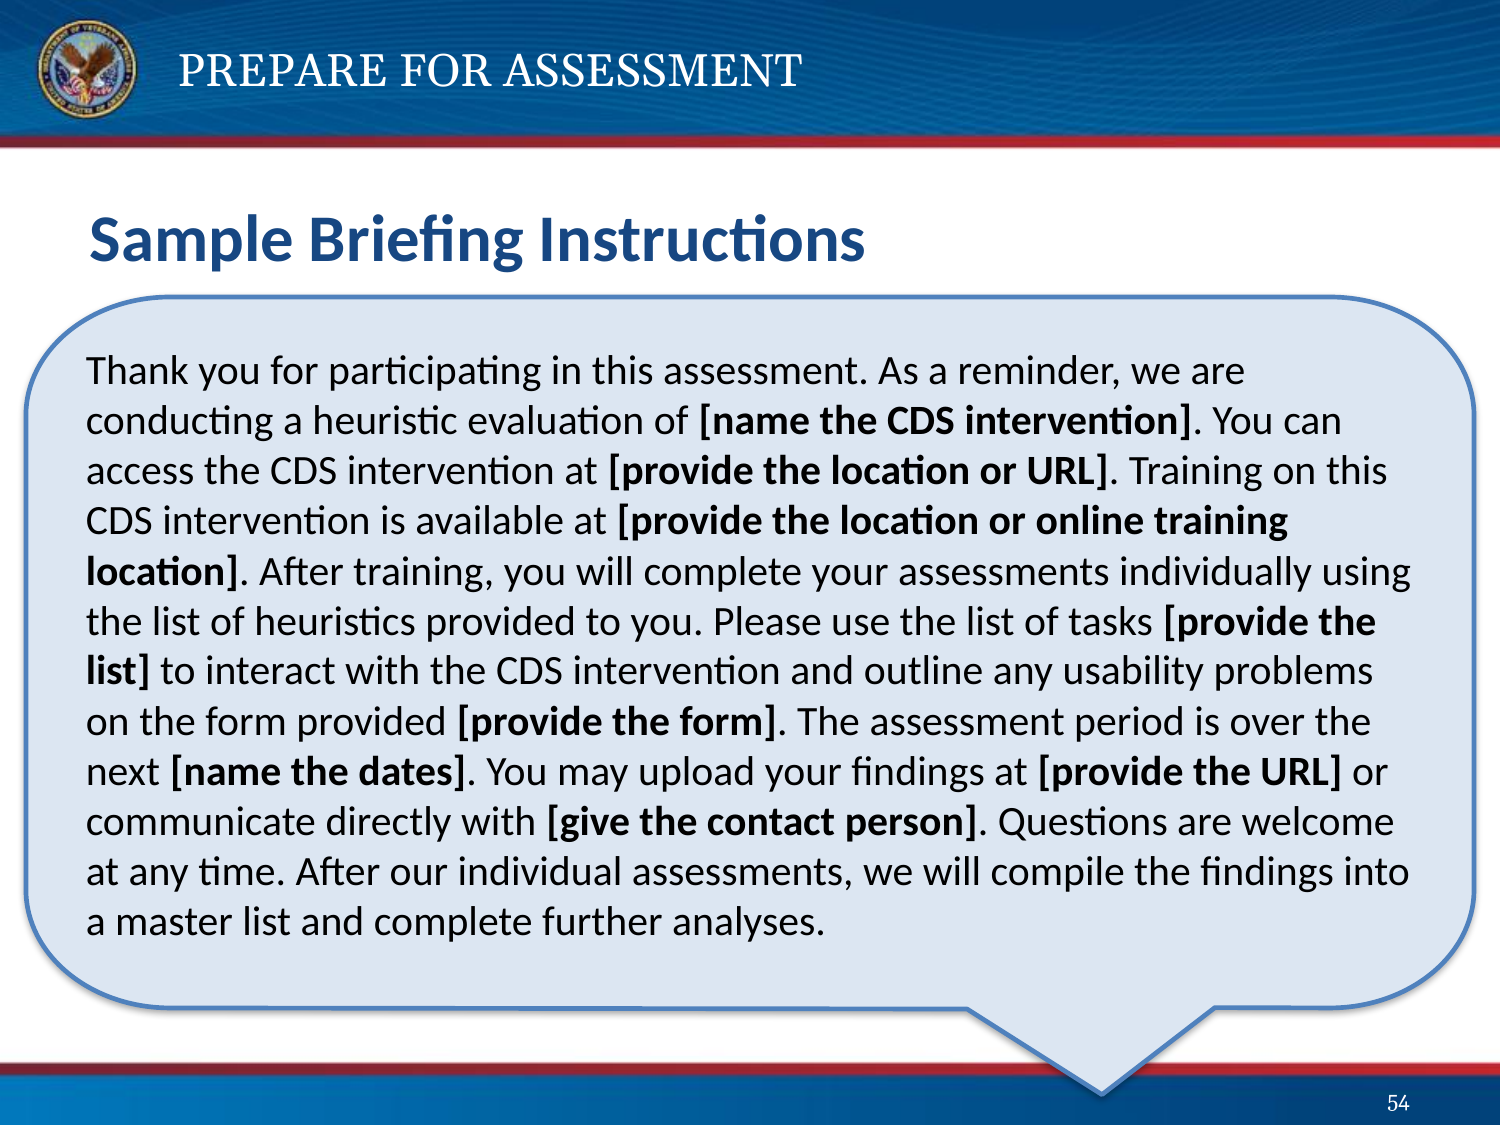

# Prepare for Assessment
Sample Briefing Instructions
Thank you for participating in this assessment. As a reminder, we are conducting a heuristic evaluation of [name the CDS intervention]. You can access the CDS intervention at [provide the location or URL]. Training on this CDS intervention is available at [provide the location or online training location]. After training, you will complete your assessments individually using the list of heuristics provided to you. Please use the list of tasks [provide the list] to interact with the CDS intervention and outline any usability problems on the form provided [provide the form]. The assessment period is over the next [name the dates]. You may upload your findings at [provide the URL] or communicate directly with [give the contact person]. Questions are welcome at any time. After our individual assessments, we will compile the findings into a master list and complete further analyses.
54